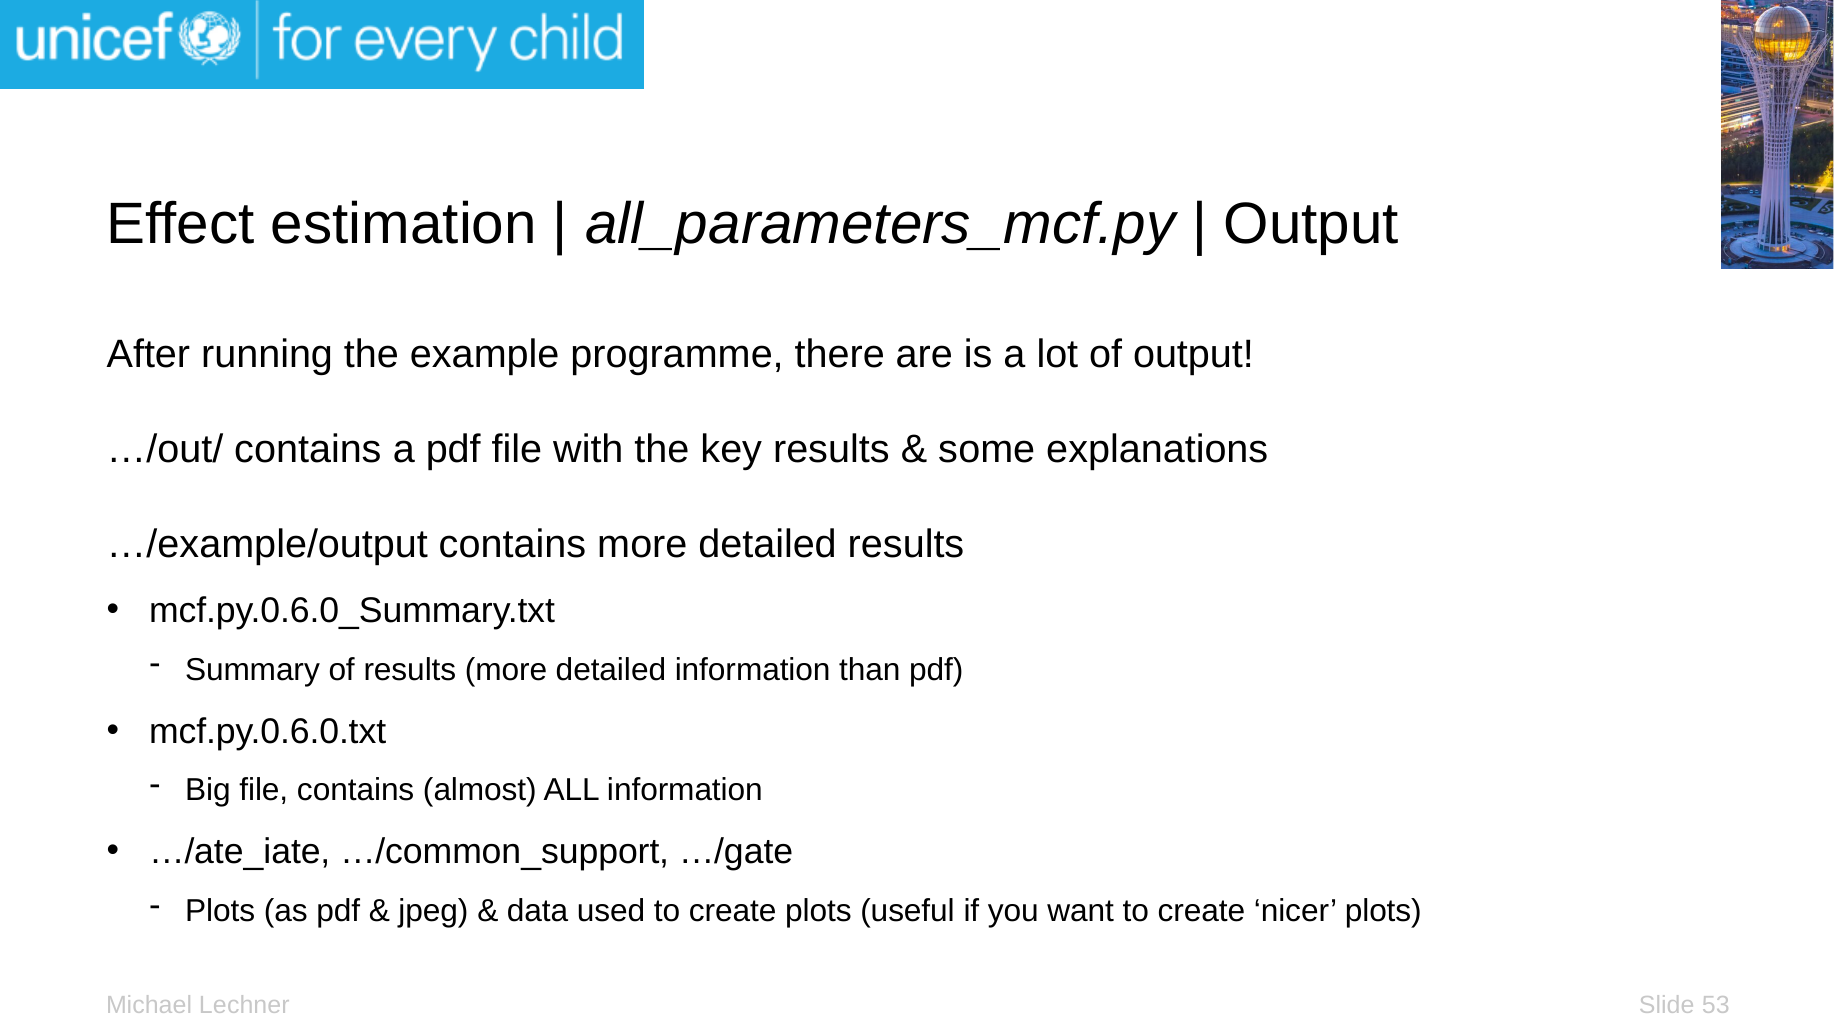

# Effect estimation | all_parameters_mcf.py | Output
After running the example programme, there are is a lot of output!
…/out/ contains a pdf file with the key results & some explanations
…/example/output contains more detailed results
mcf.py.0.6.0_Summary.txt
Summary of results (more detailed information than pdf)
mcf.py.0.6.0.txt
Big file, contains (almost) ALL information
…/ate_iate, …/common_support, …/gate
Plots (as pdf & jpeg) & data used to create plots (useful if you want to create ‘nicer’ plots)

Slide 53
Michael Lechner